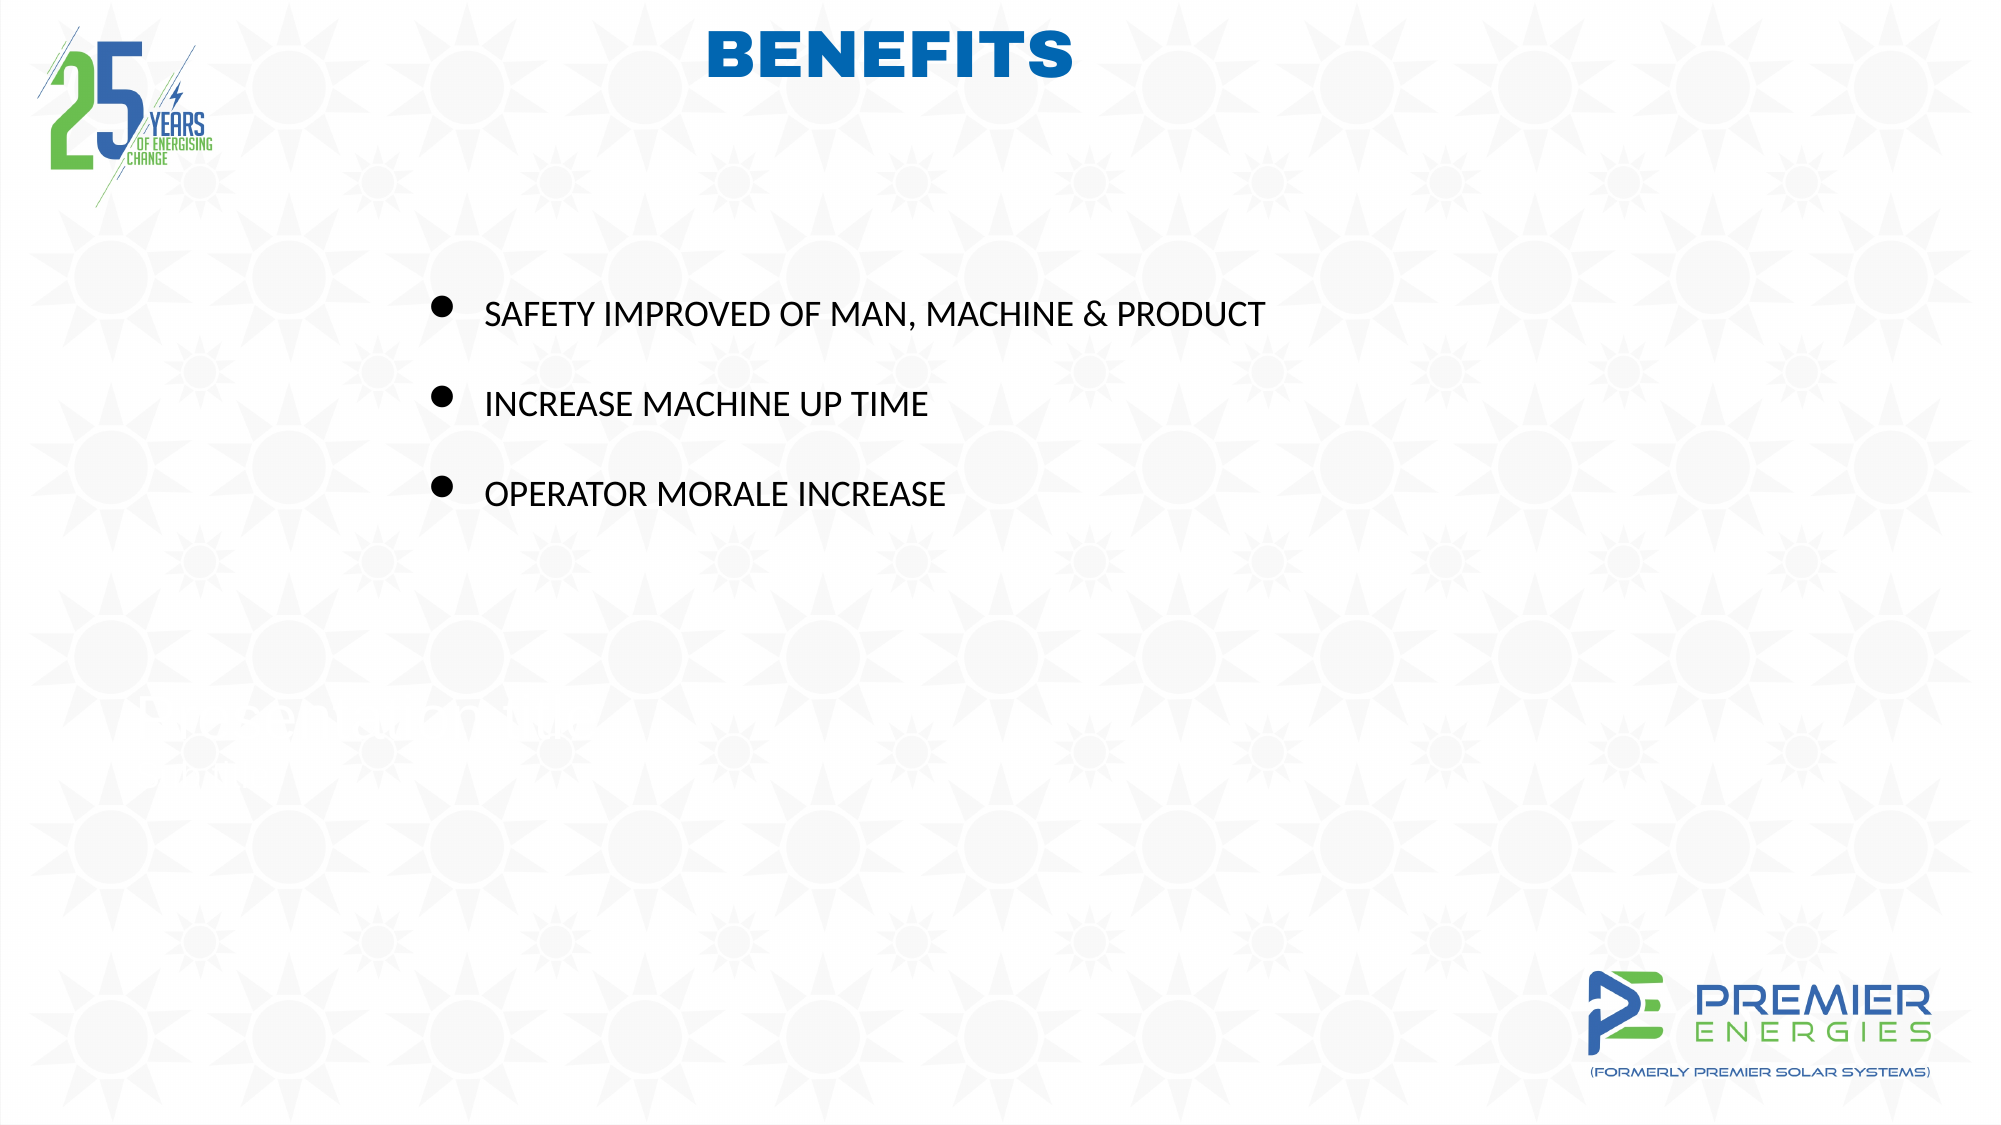

BENEFITS
SAFETY IMPROVED OF MAN, MACHINE & PRODUCT
INCREASE MACHINE UP TIME
OPERATOR MORALE INCREASE